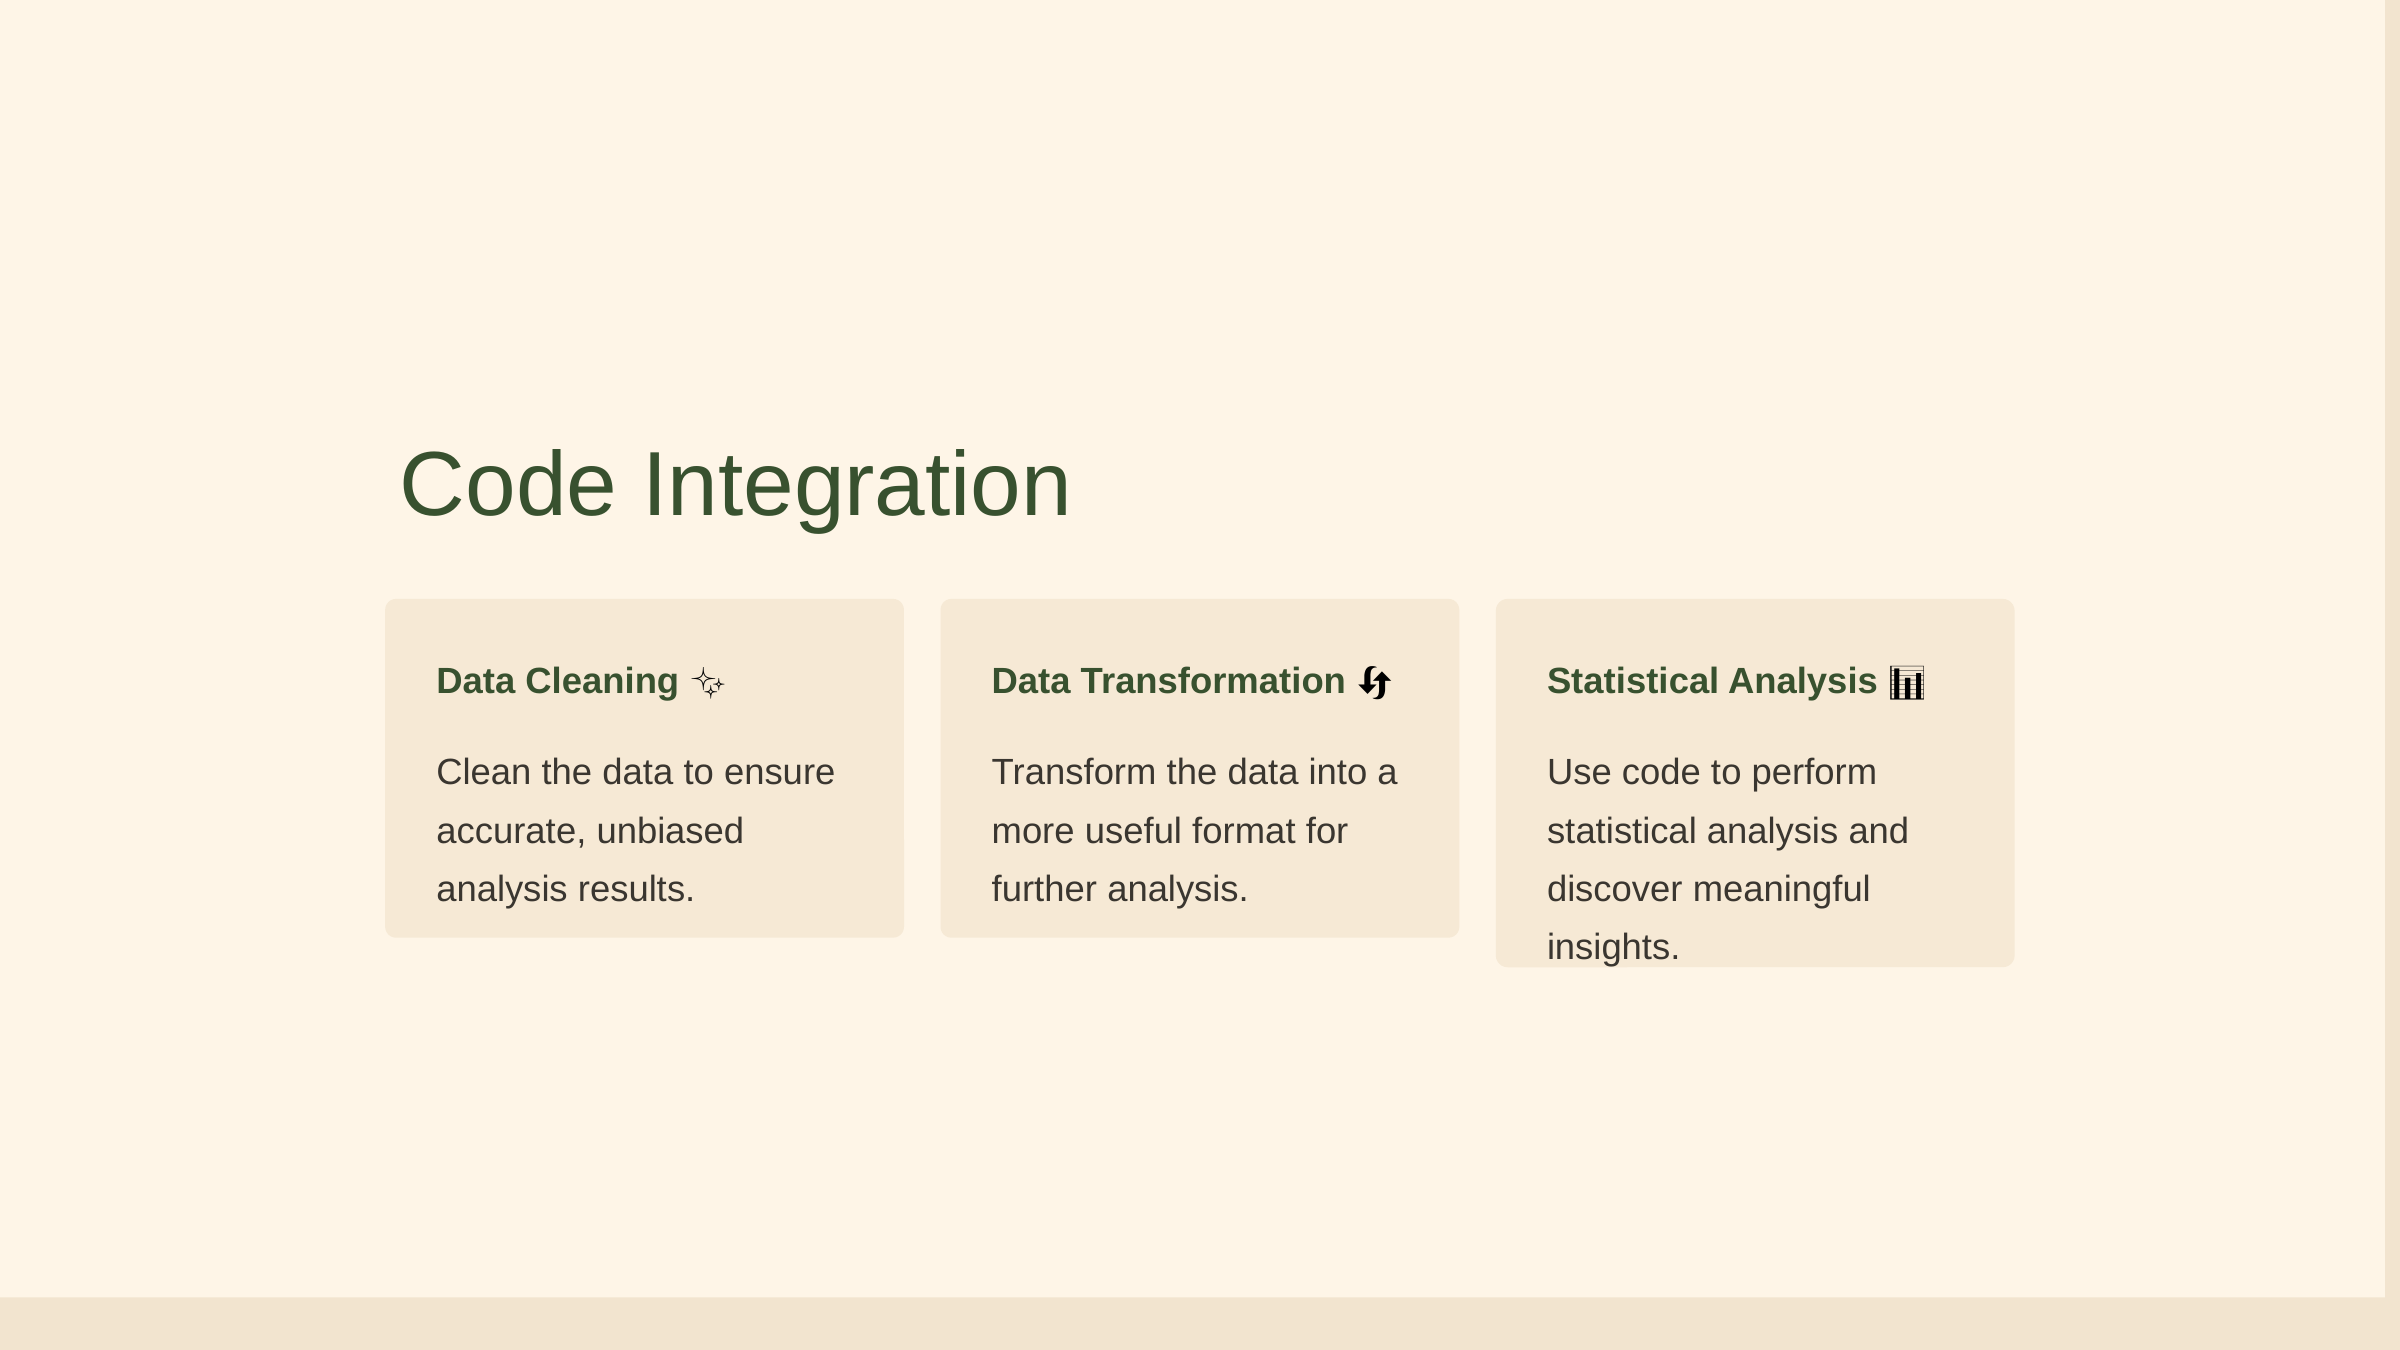

Code Integration

Data Cleaning ✨
Data Transformation 🔄
Statistical Analysis 📊
Clean the data to ensure accurate, unbiased analysis results.
Transform the data into a more useful format for further analysis.
Use code to perform statistical analysis and discover meaningful
insights.